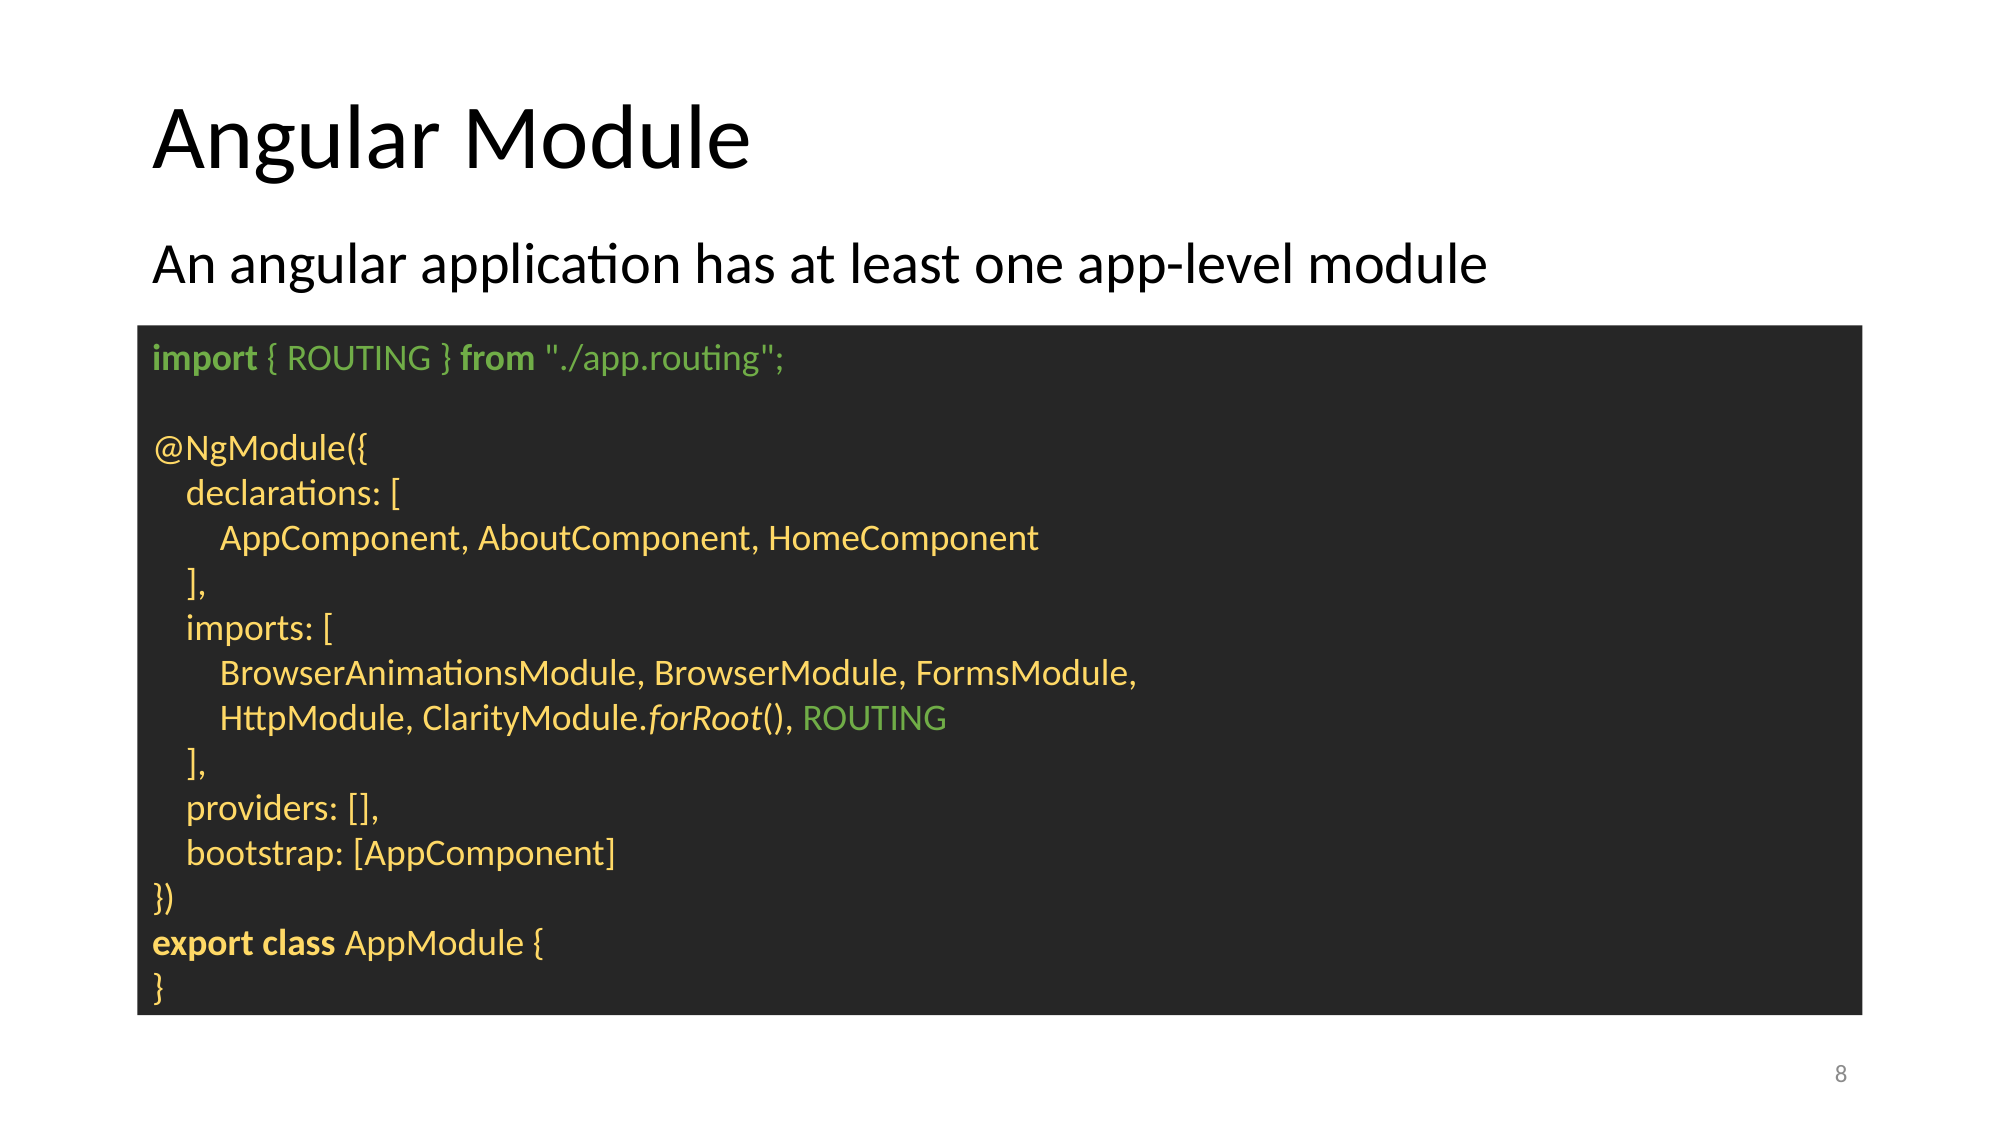

# Angular Module
An angular application has at least one app-level module
import { ROUTING } from "./app.routing";

@NgModule({
    declarations: [
        AppComponent, AboutComponent, HomeComponent
    ],
    imports: [
        BrowserAnimationsModule, BrowserModule, FormsModule,
        HttpModule, ClarityModule.forRoot(), ROUTING
    ],
    providers: [],
    bootstrap: [AppComponent]
})
export class AppModule {
}
8